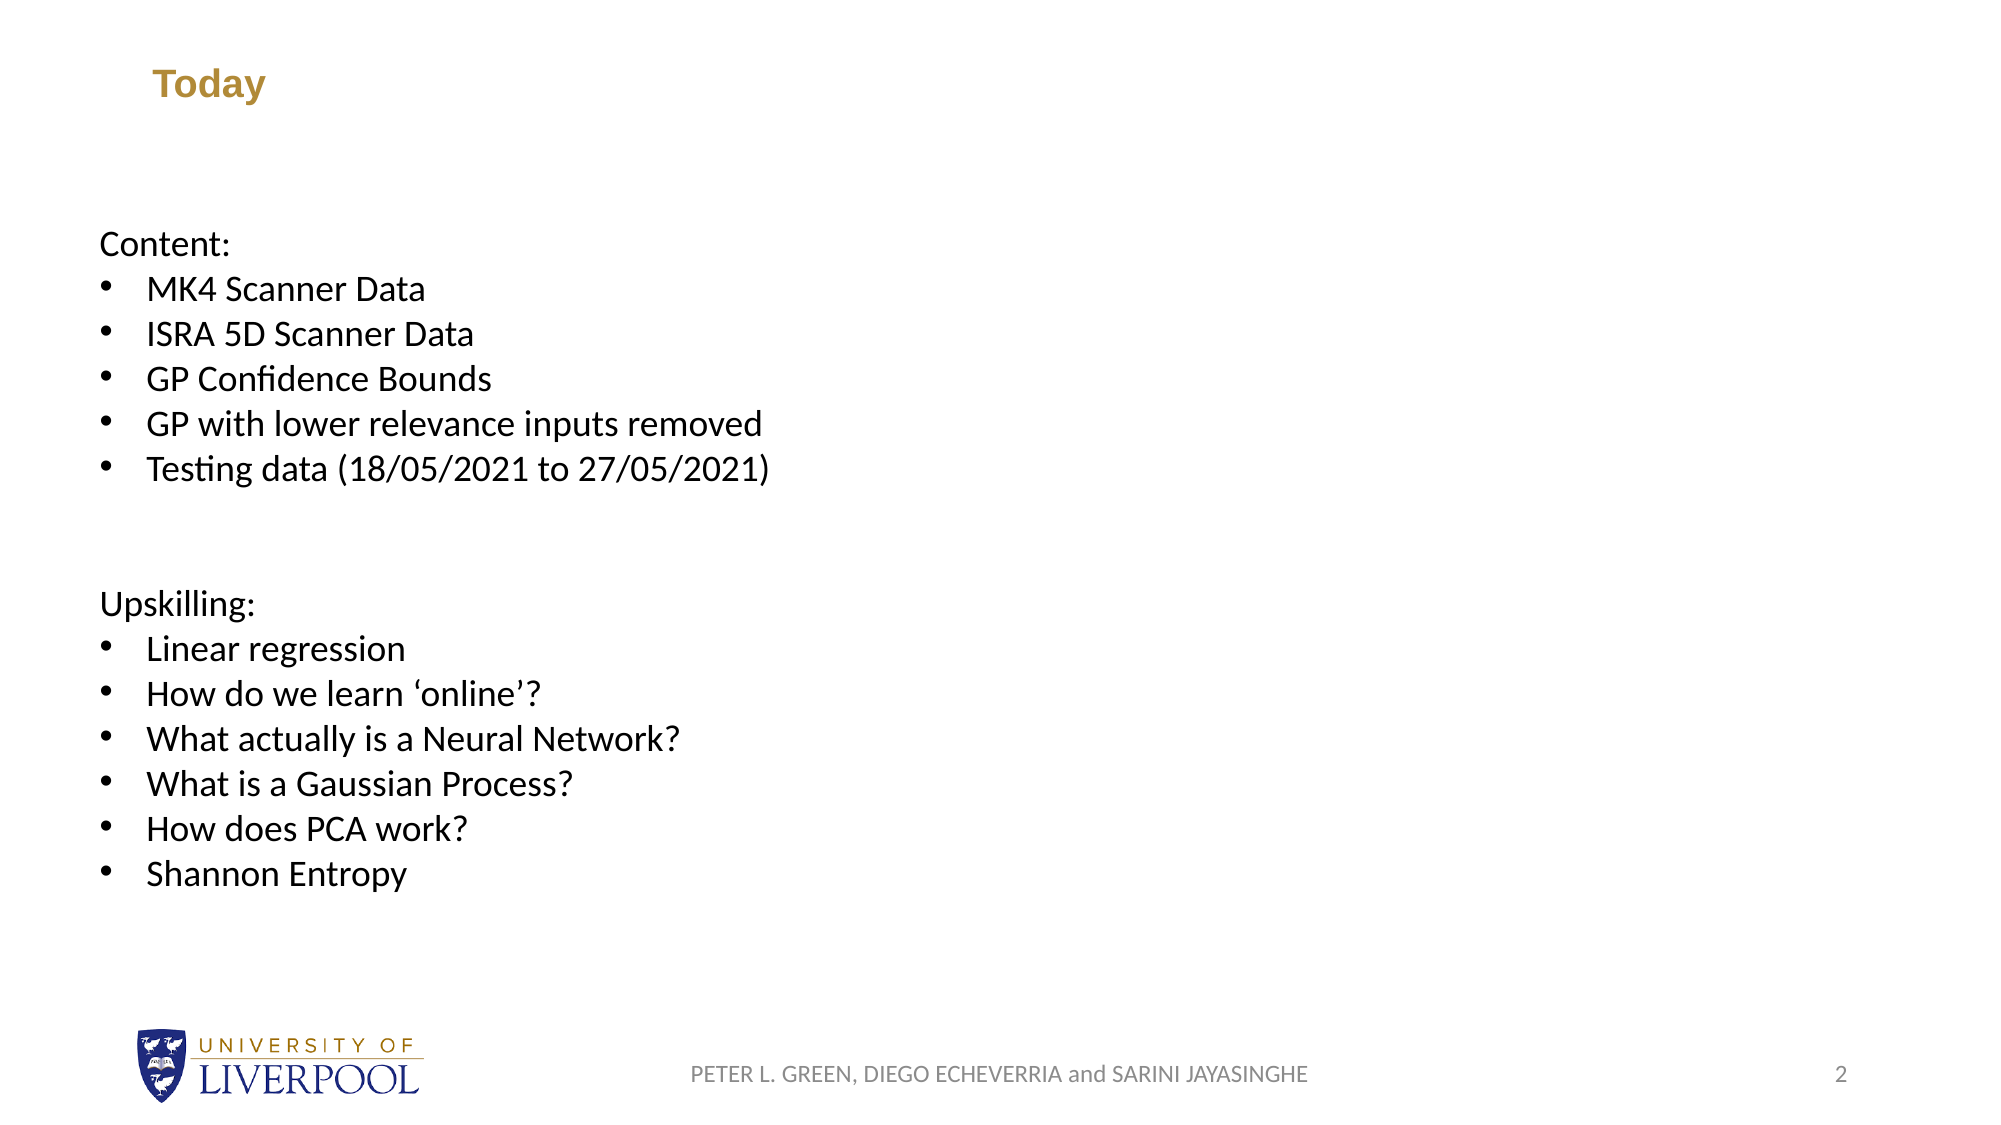

# Today
Content:
MK4 Scanner Data
ISRA 5D Scanner Data
GP Confidence Bounds
GP with lower relevance inputs removed
Testing data (18/05/2021 to 27/05/2021)

Upskilling:
Linear regression
How do we learn ‘online’?
What actually is a Neural Network?
What is a Gaussian Process?
How does PCA work?
Shannon Entropy

PETER L. GREEN, DIEGO ECHEVERRIA and SARINI JAYASINGHE
2